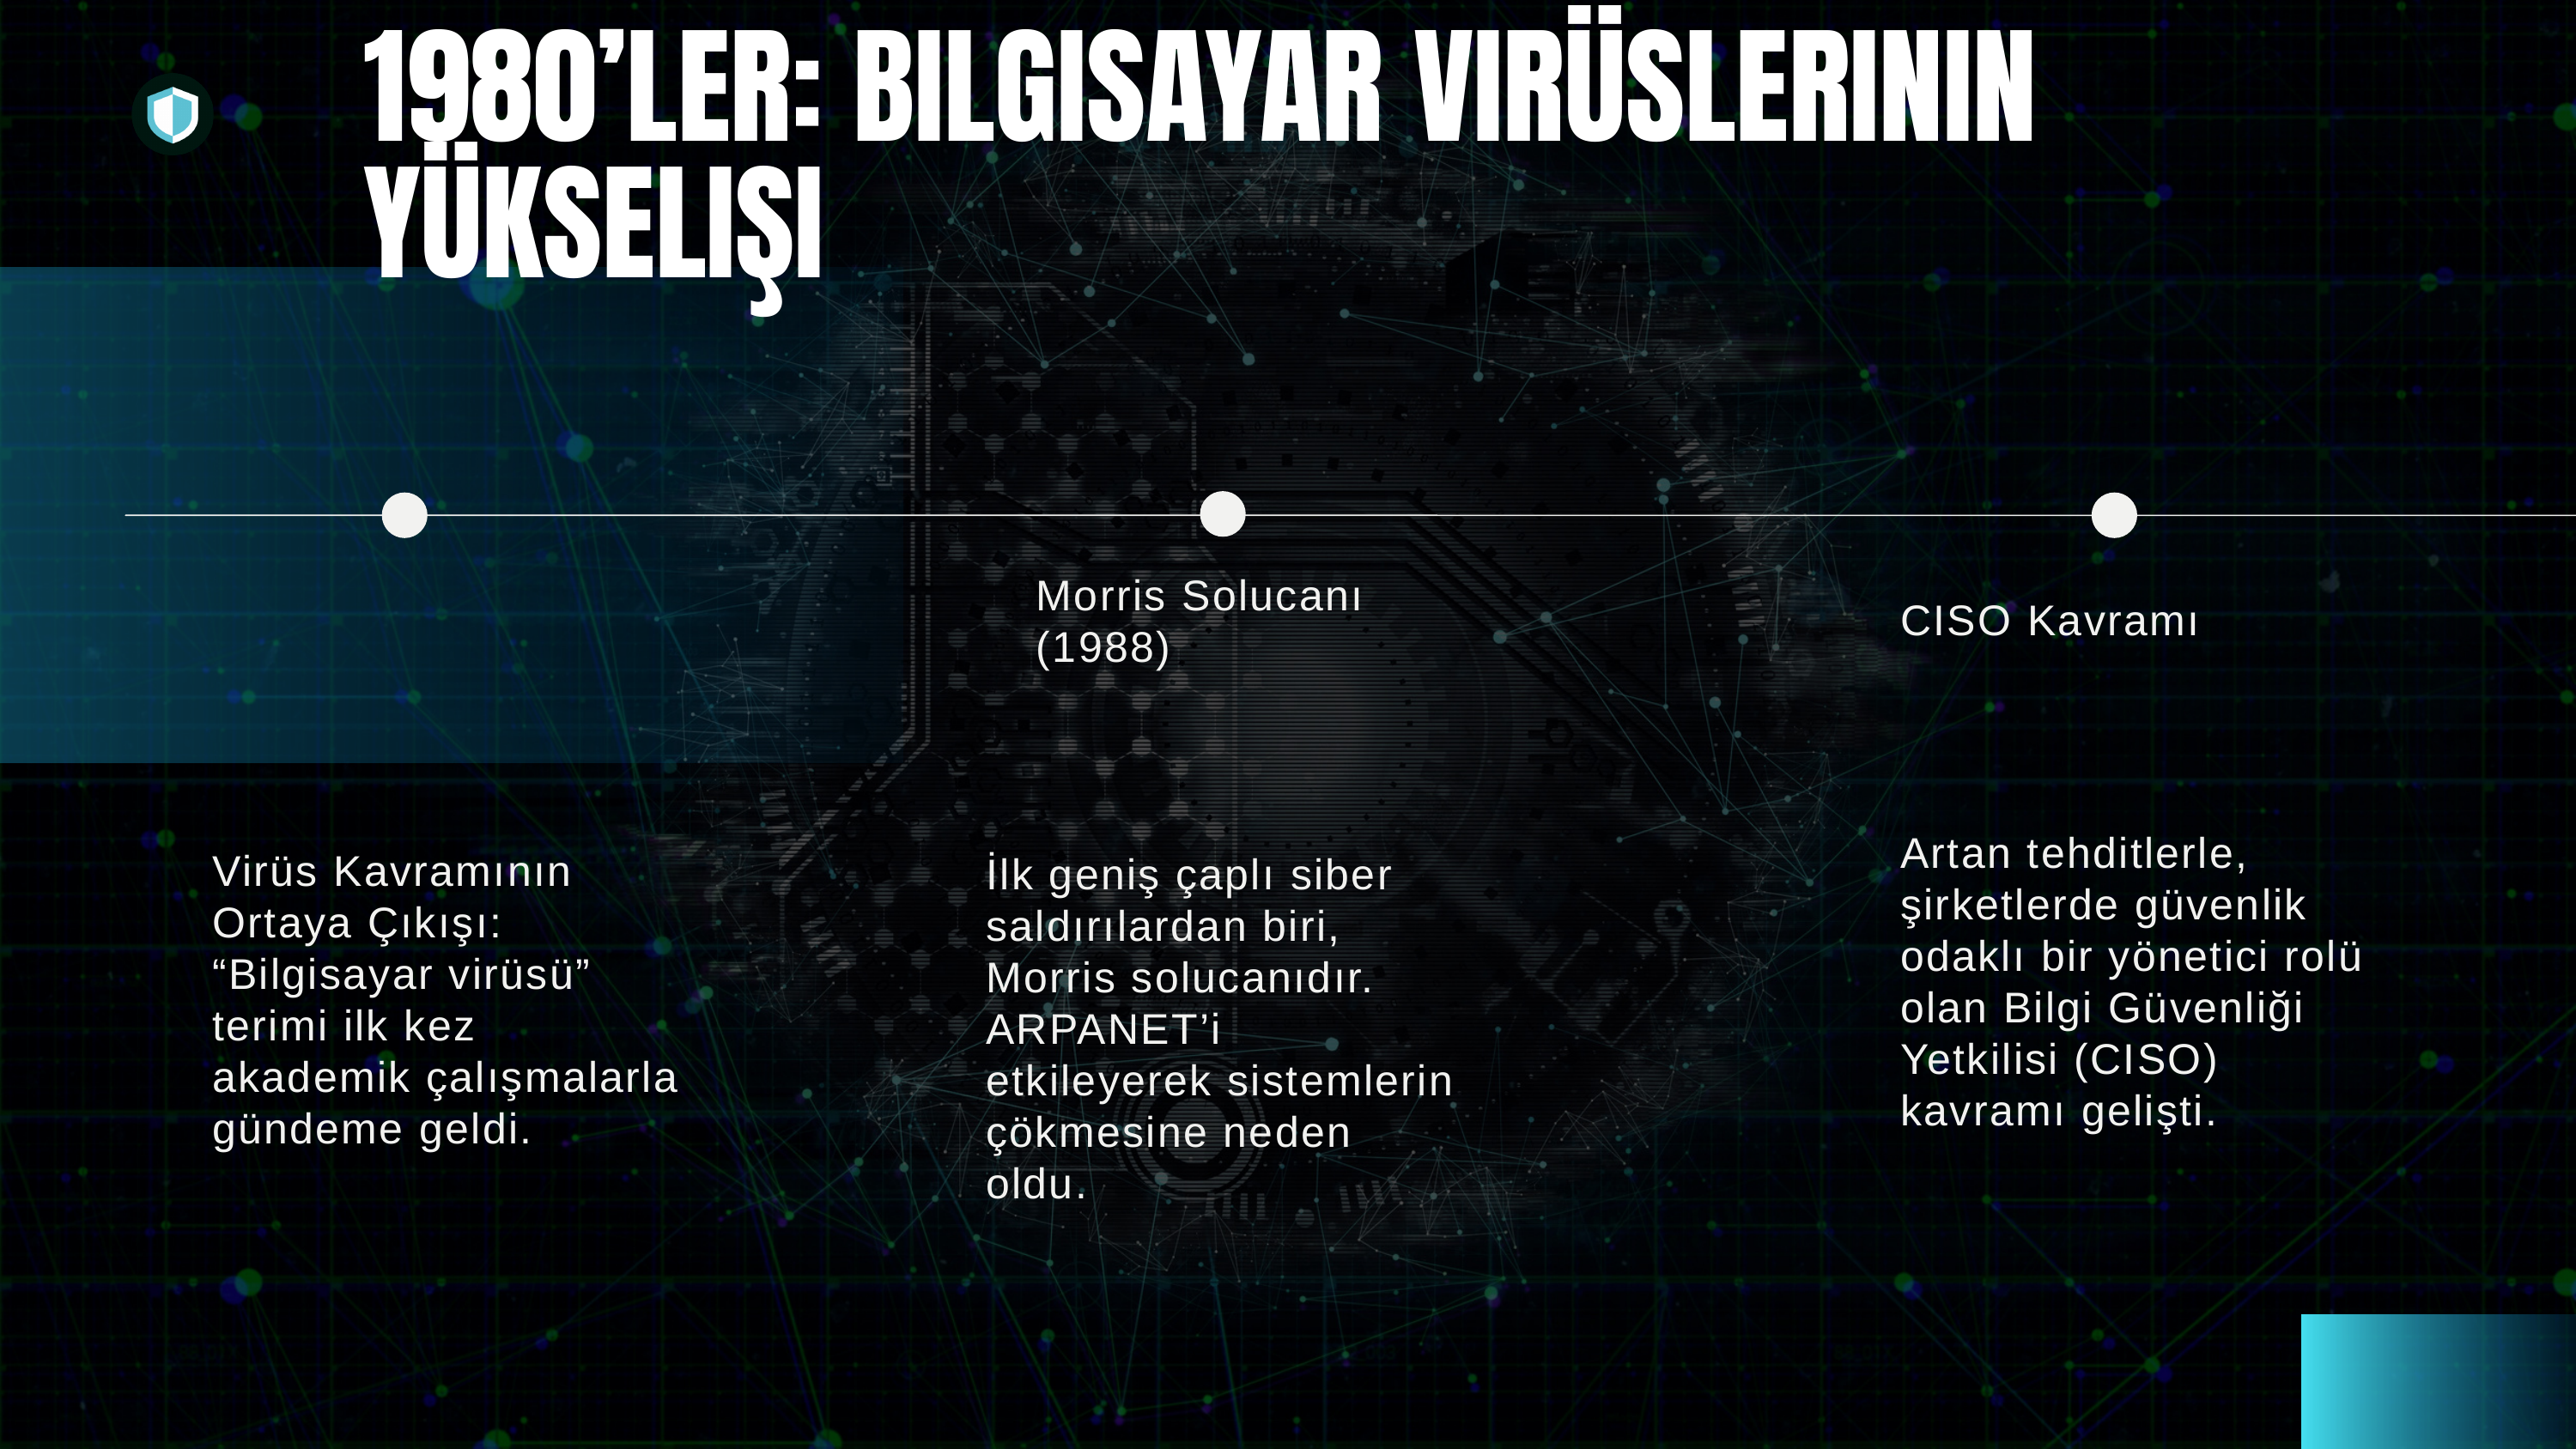

1980’LER: BILGISAYAR VIRÜSLERININ YÜKSELIŞI

Morris Solucanı (1988)
CISO Kavramı
Artan tehditlerle, şirketlerde güvenlik odaklı bir yönetici rolü olan Bilgi Güvenliği Yetkilisi (CISO) kavramı gelişti.

Virüs Kavramının Ortaya Çıkışı: “Bilgisayar virüsü” terimi ilk kez akademik çalışmalarla gündeme geldi.

İlk geniş çaplı siber saldırılardan biri, Morris solucanıdır. ARPANET’i etkileyerek sistemlerin çökmesine neden oldu.